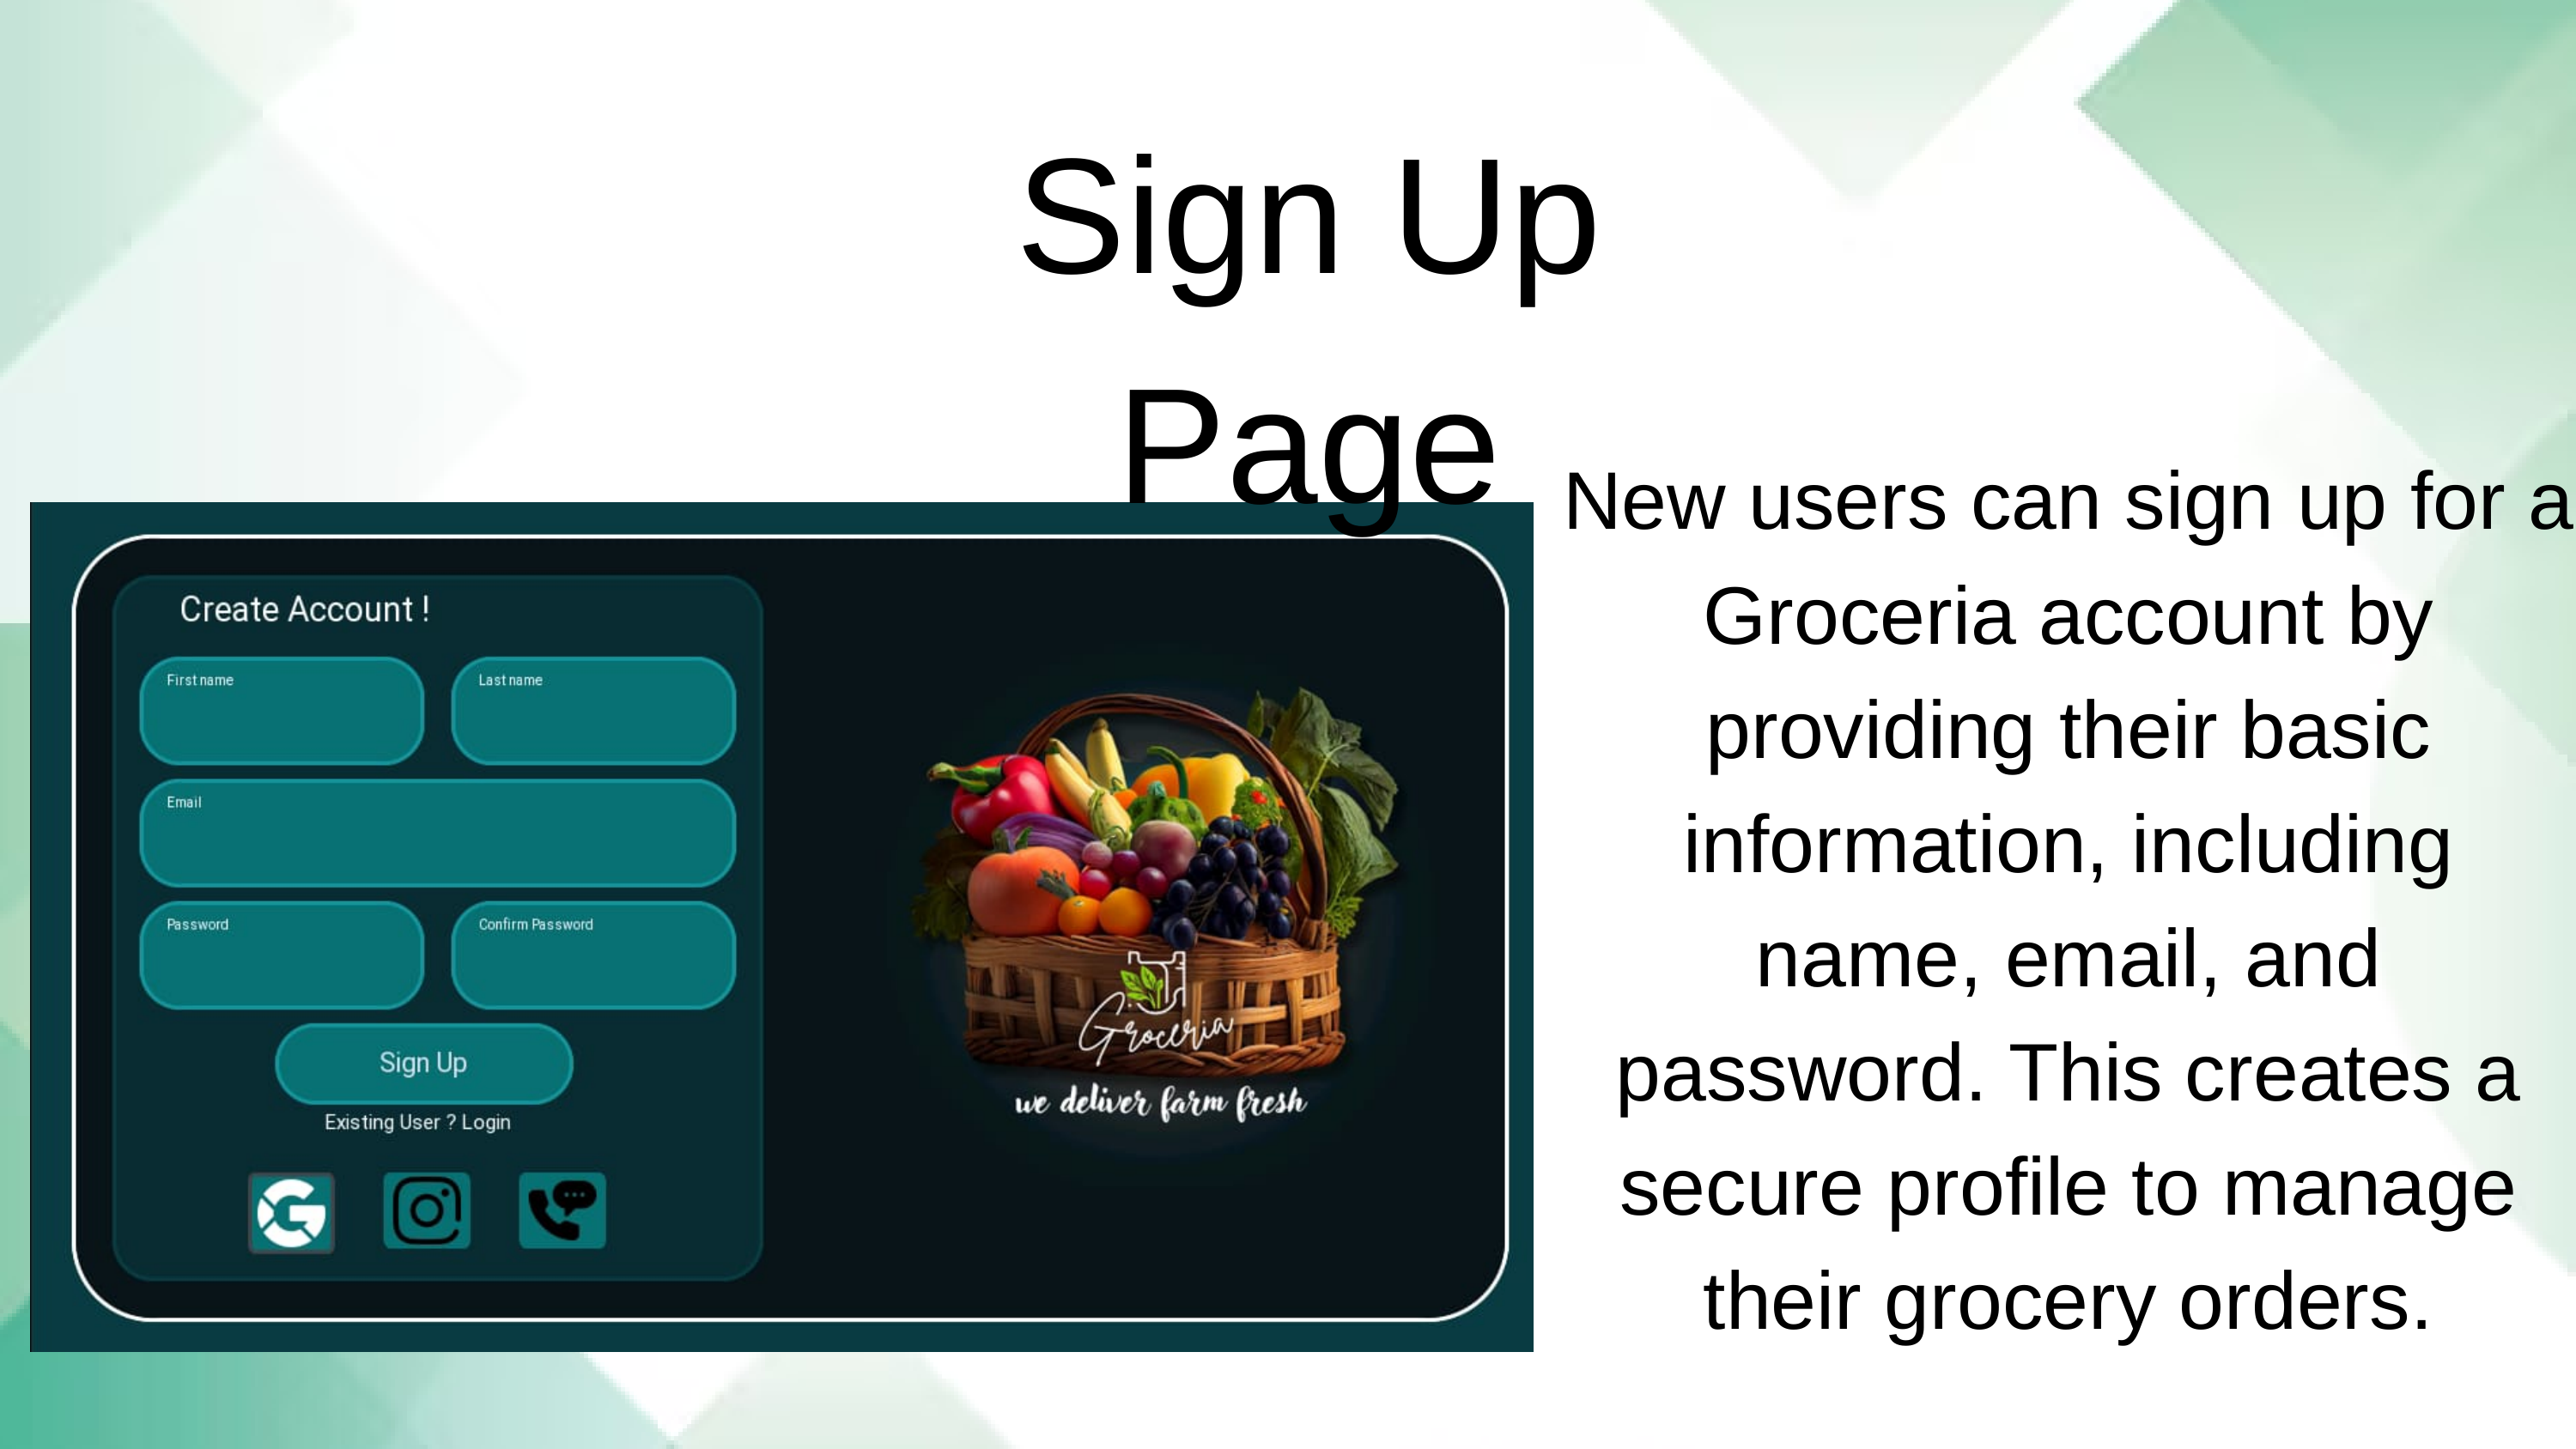

Sign Up Page

New users can sign up for a Groceria account by providing their basic information, including name, email, and password. This creates a secure profile to manage their grocery orders.